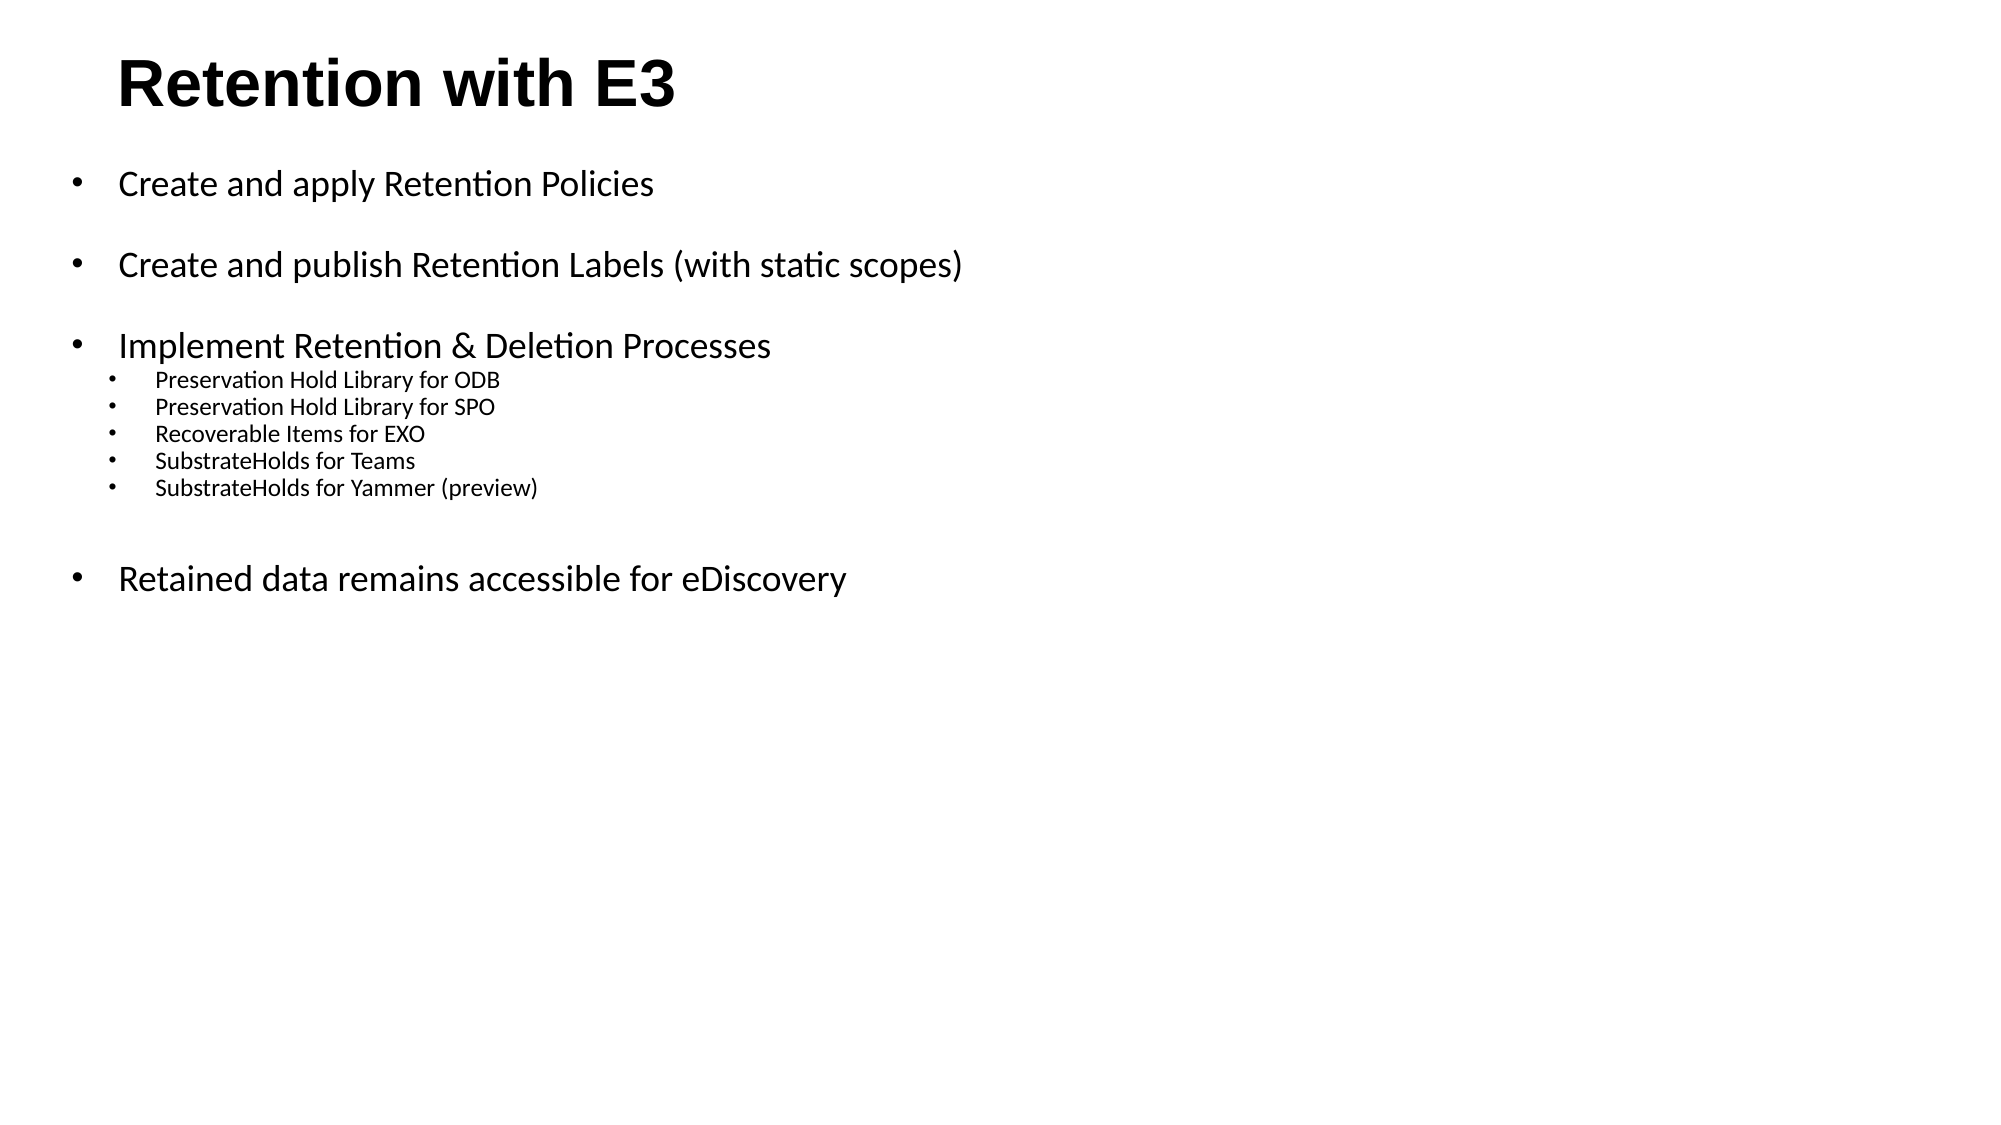

# Retention with E3
Create and apply Retention Policies

Create and publish Retention Labels (with static scopes)

Implement Retention & Deletion Processes
Preservation Hold Library for ODB
Preservation Hold Library for SPO
Recoverable Items for EXO
SubstrateHolds for Teams
SubstrateHolds for Yammer (preview)

Retained data remains accessible for eDiscovery